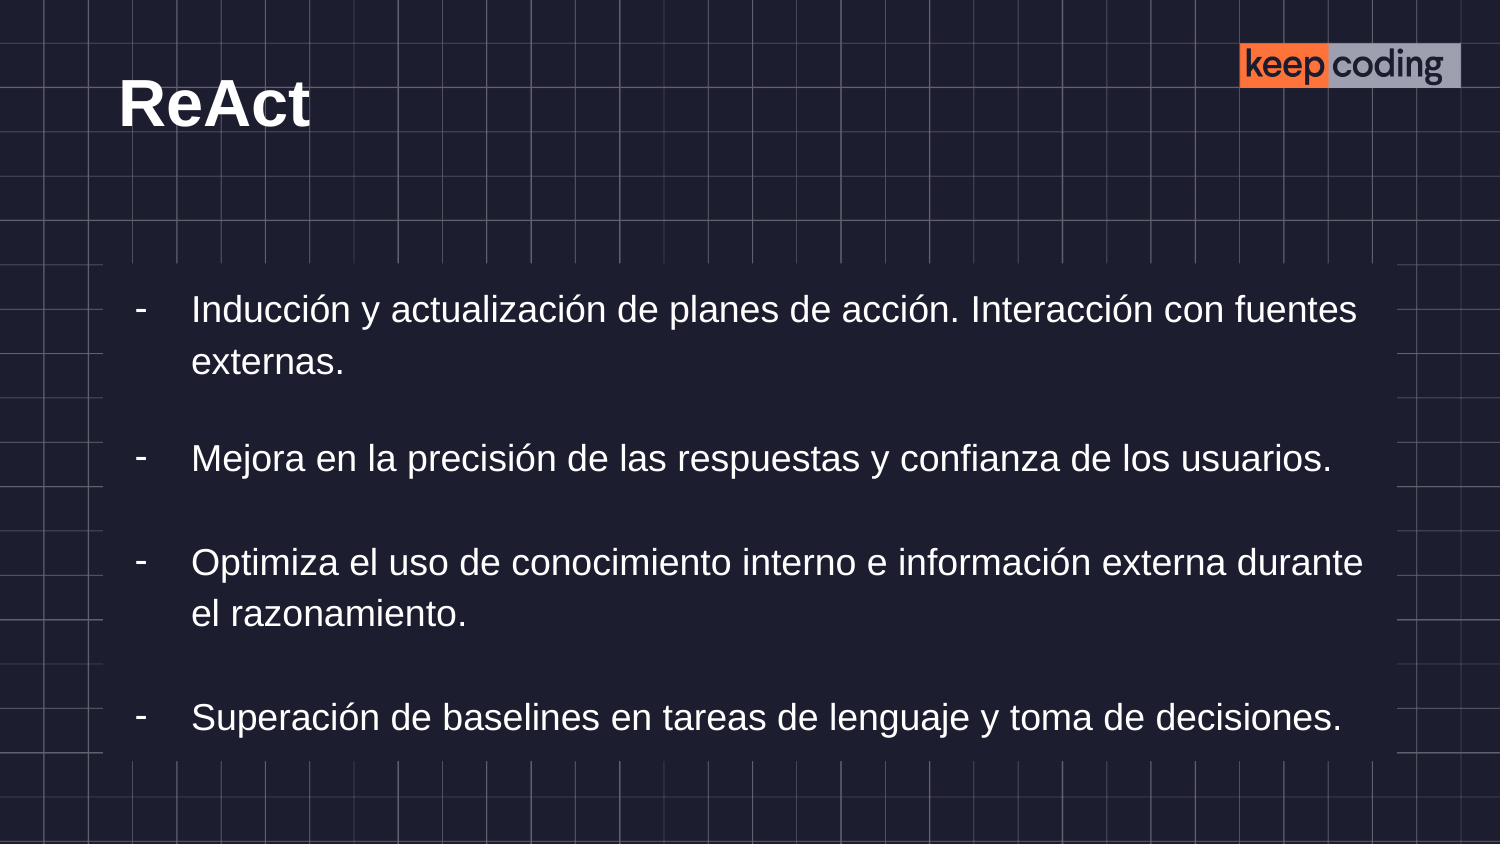

# ReAct

Inducción y actualización de planes de acción. Interacción con fuentes externas.
Mejora en la precisión de las respuestas y confianza de los usuarios.
Optimiza el uso de conocimiento interno e información externa durante el razonamiento.
Superación de baselines en tareas de lenguaje y toma de decisiones.